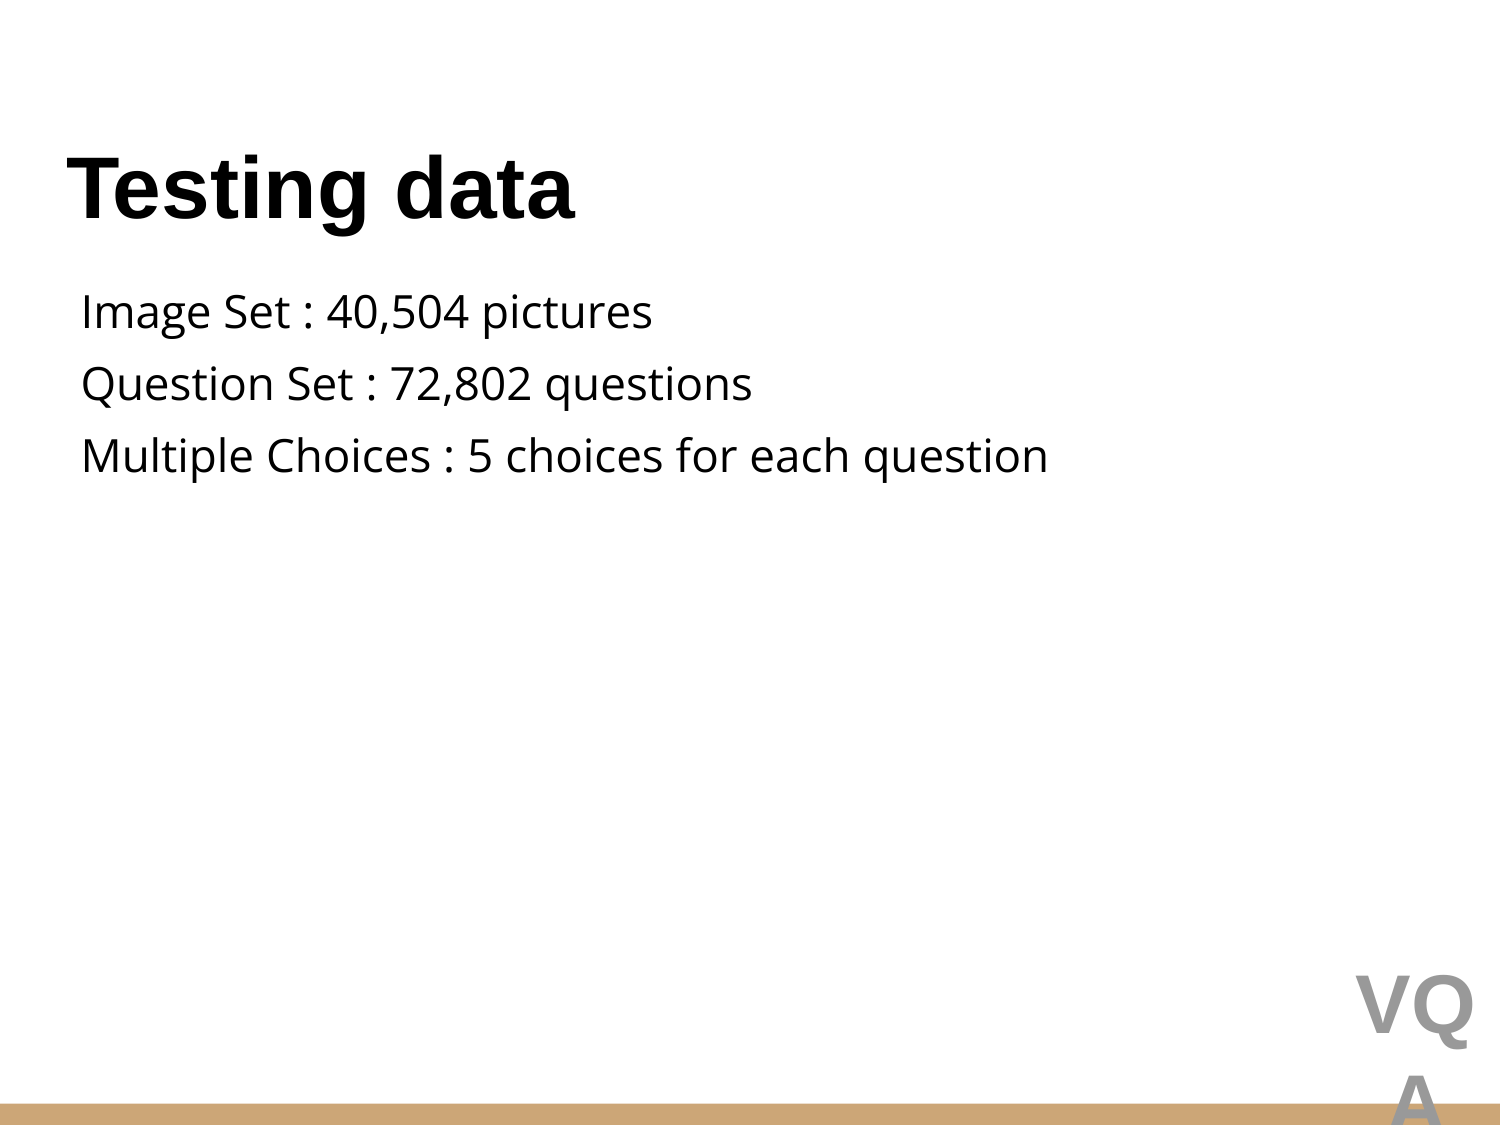

# Testing data
Image Set : 40,504 pictures
Question Set : 72,802 questions
Multiple Choices : 5 choices for each question
VQA